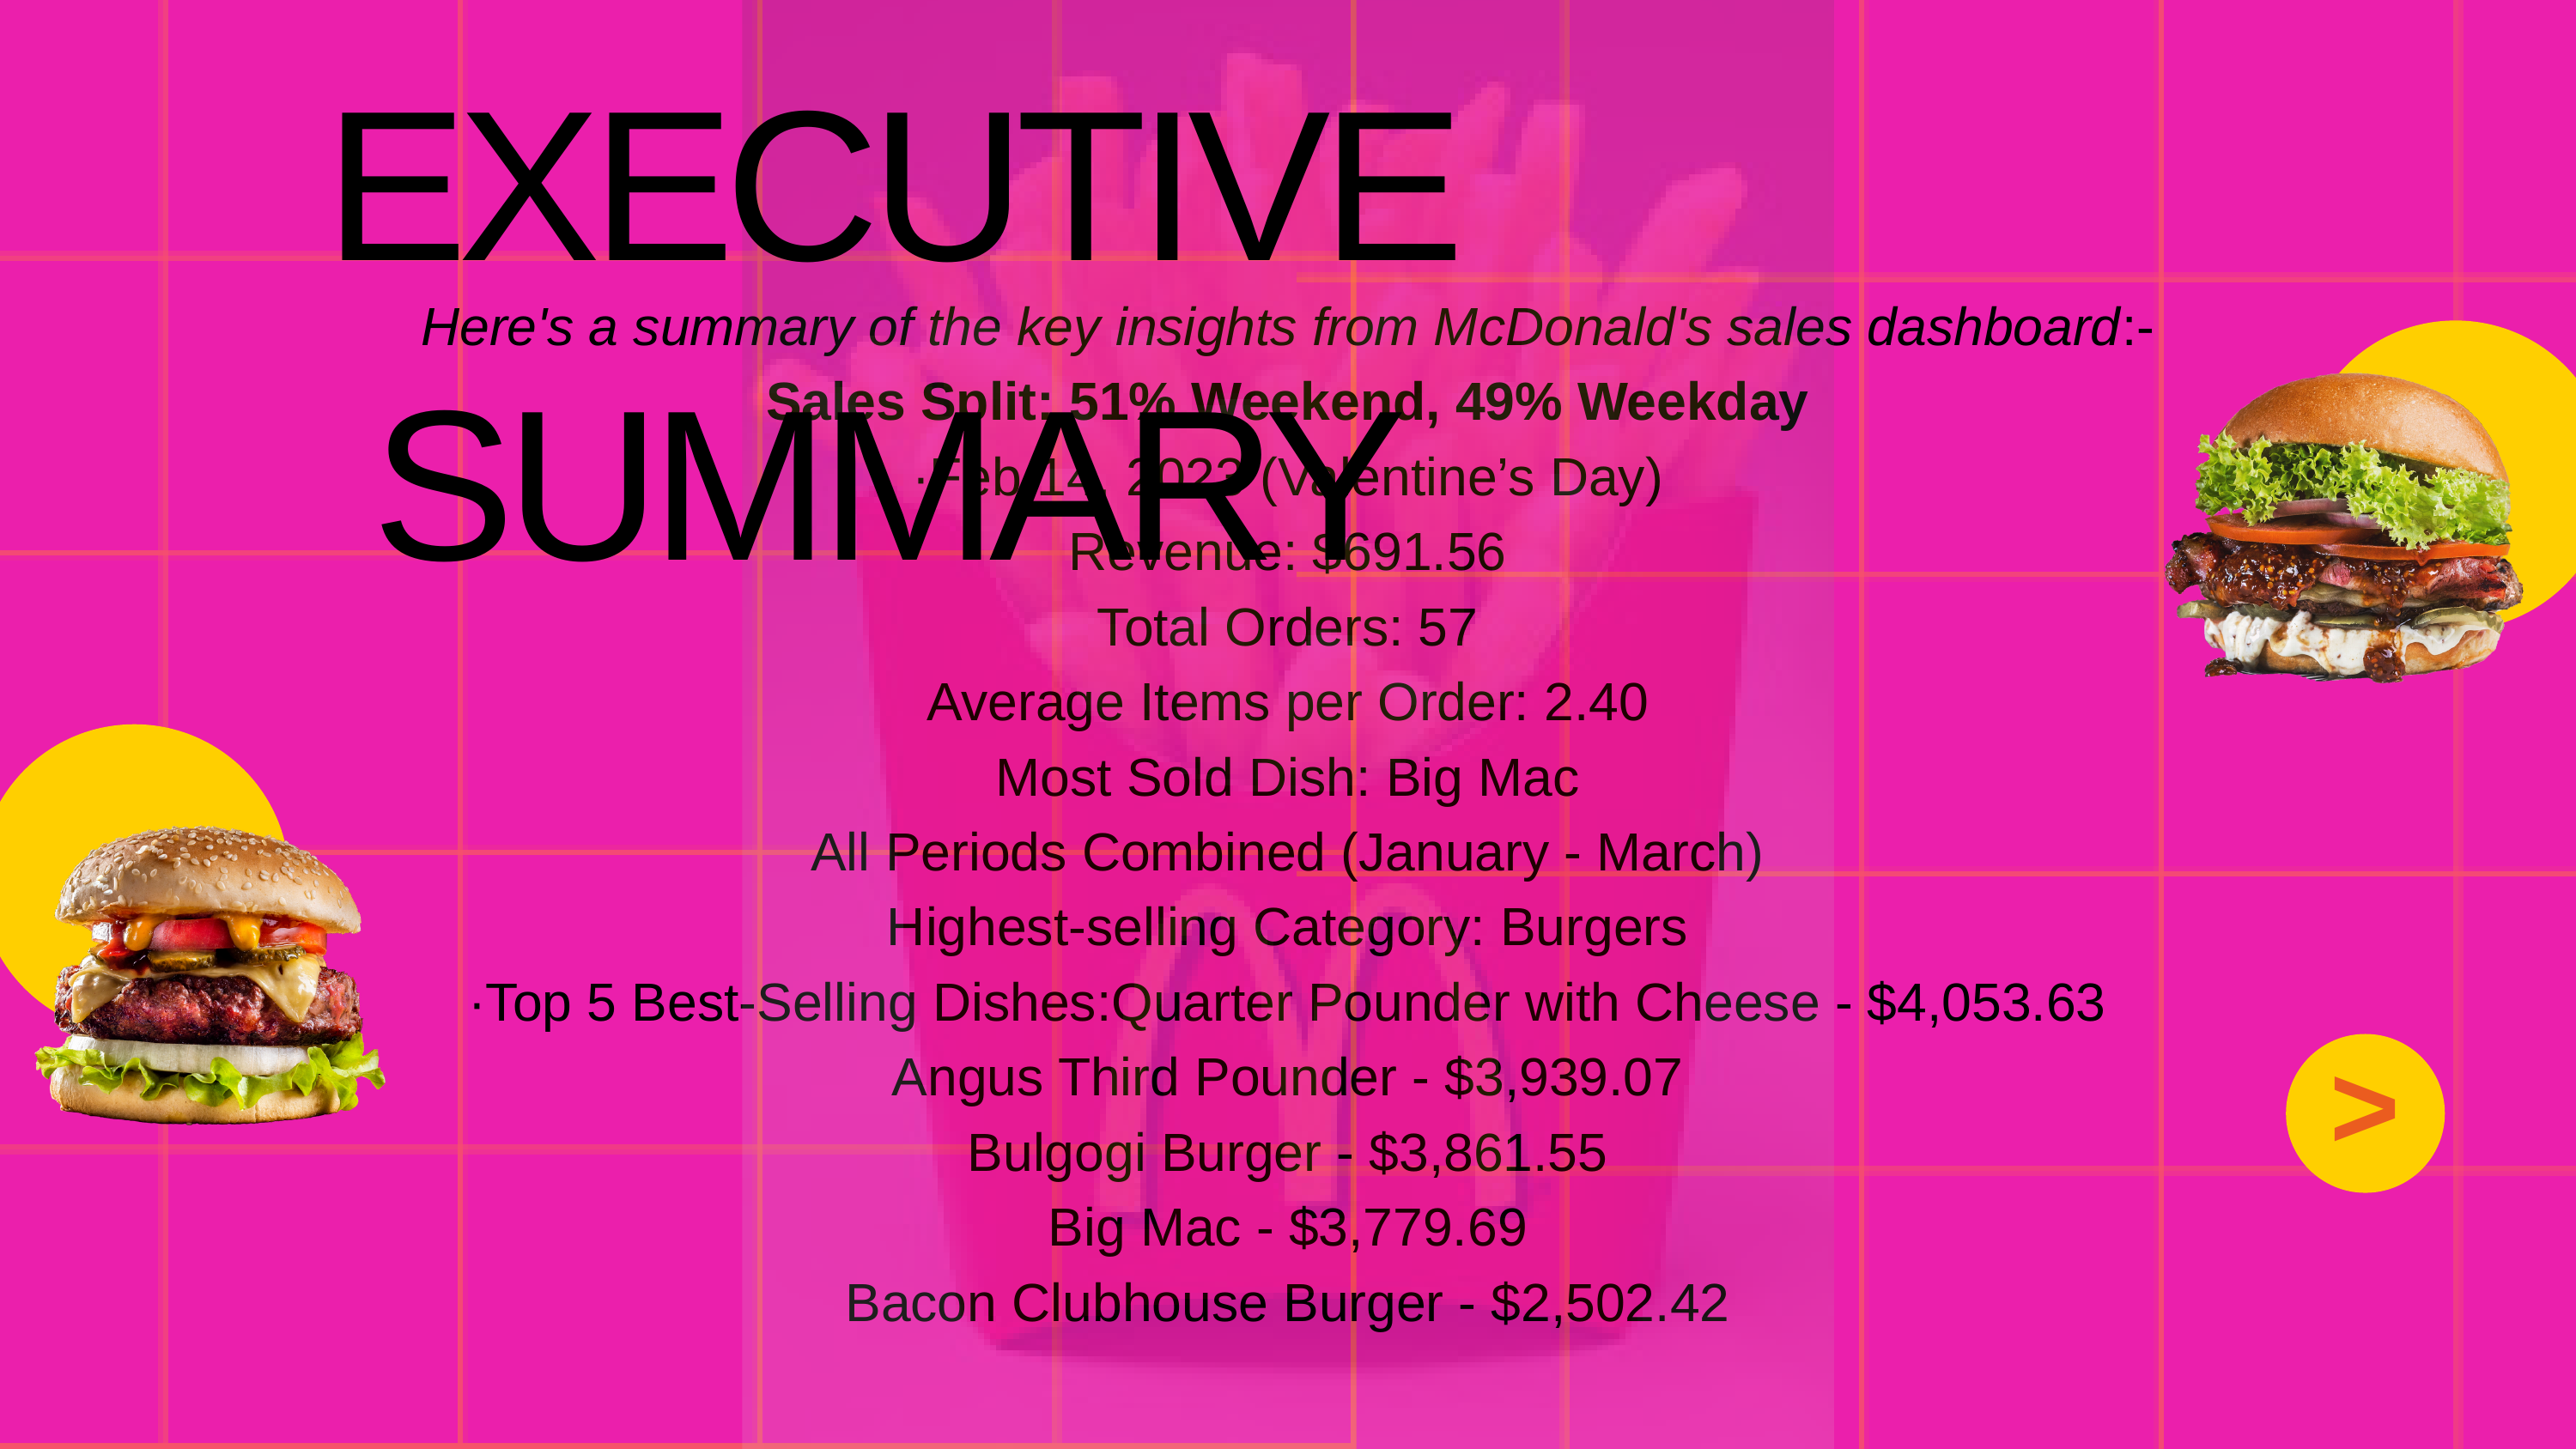

EXECUTIVE SUMMARY
Here's a summary of the key insights from McDonald's sales dashboard:-
Sales Split: 51% Weekend, 49% Weekday
·Feb 14, 2023 (Valentine’s Day)
Revenue: $691.56
Total Orders: 57
Average Items per Order: 2.40
Most Sold Dish: Big Mac
All Periods Combined (January - March)
Highest-selling Category: Burgers
·Top 5 Best-Selling Dishes:Quarter Pounder with Cheese - $4,053.63
Angus Third Pounder - $3,939.07
Bulgogi Burger - $3,861.55
Big Mac - $3,779.69
Bacon Clubhouse Burger - $2,502.42

>